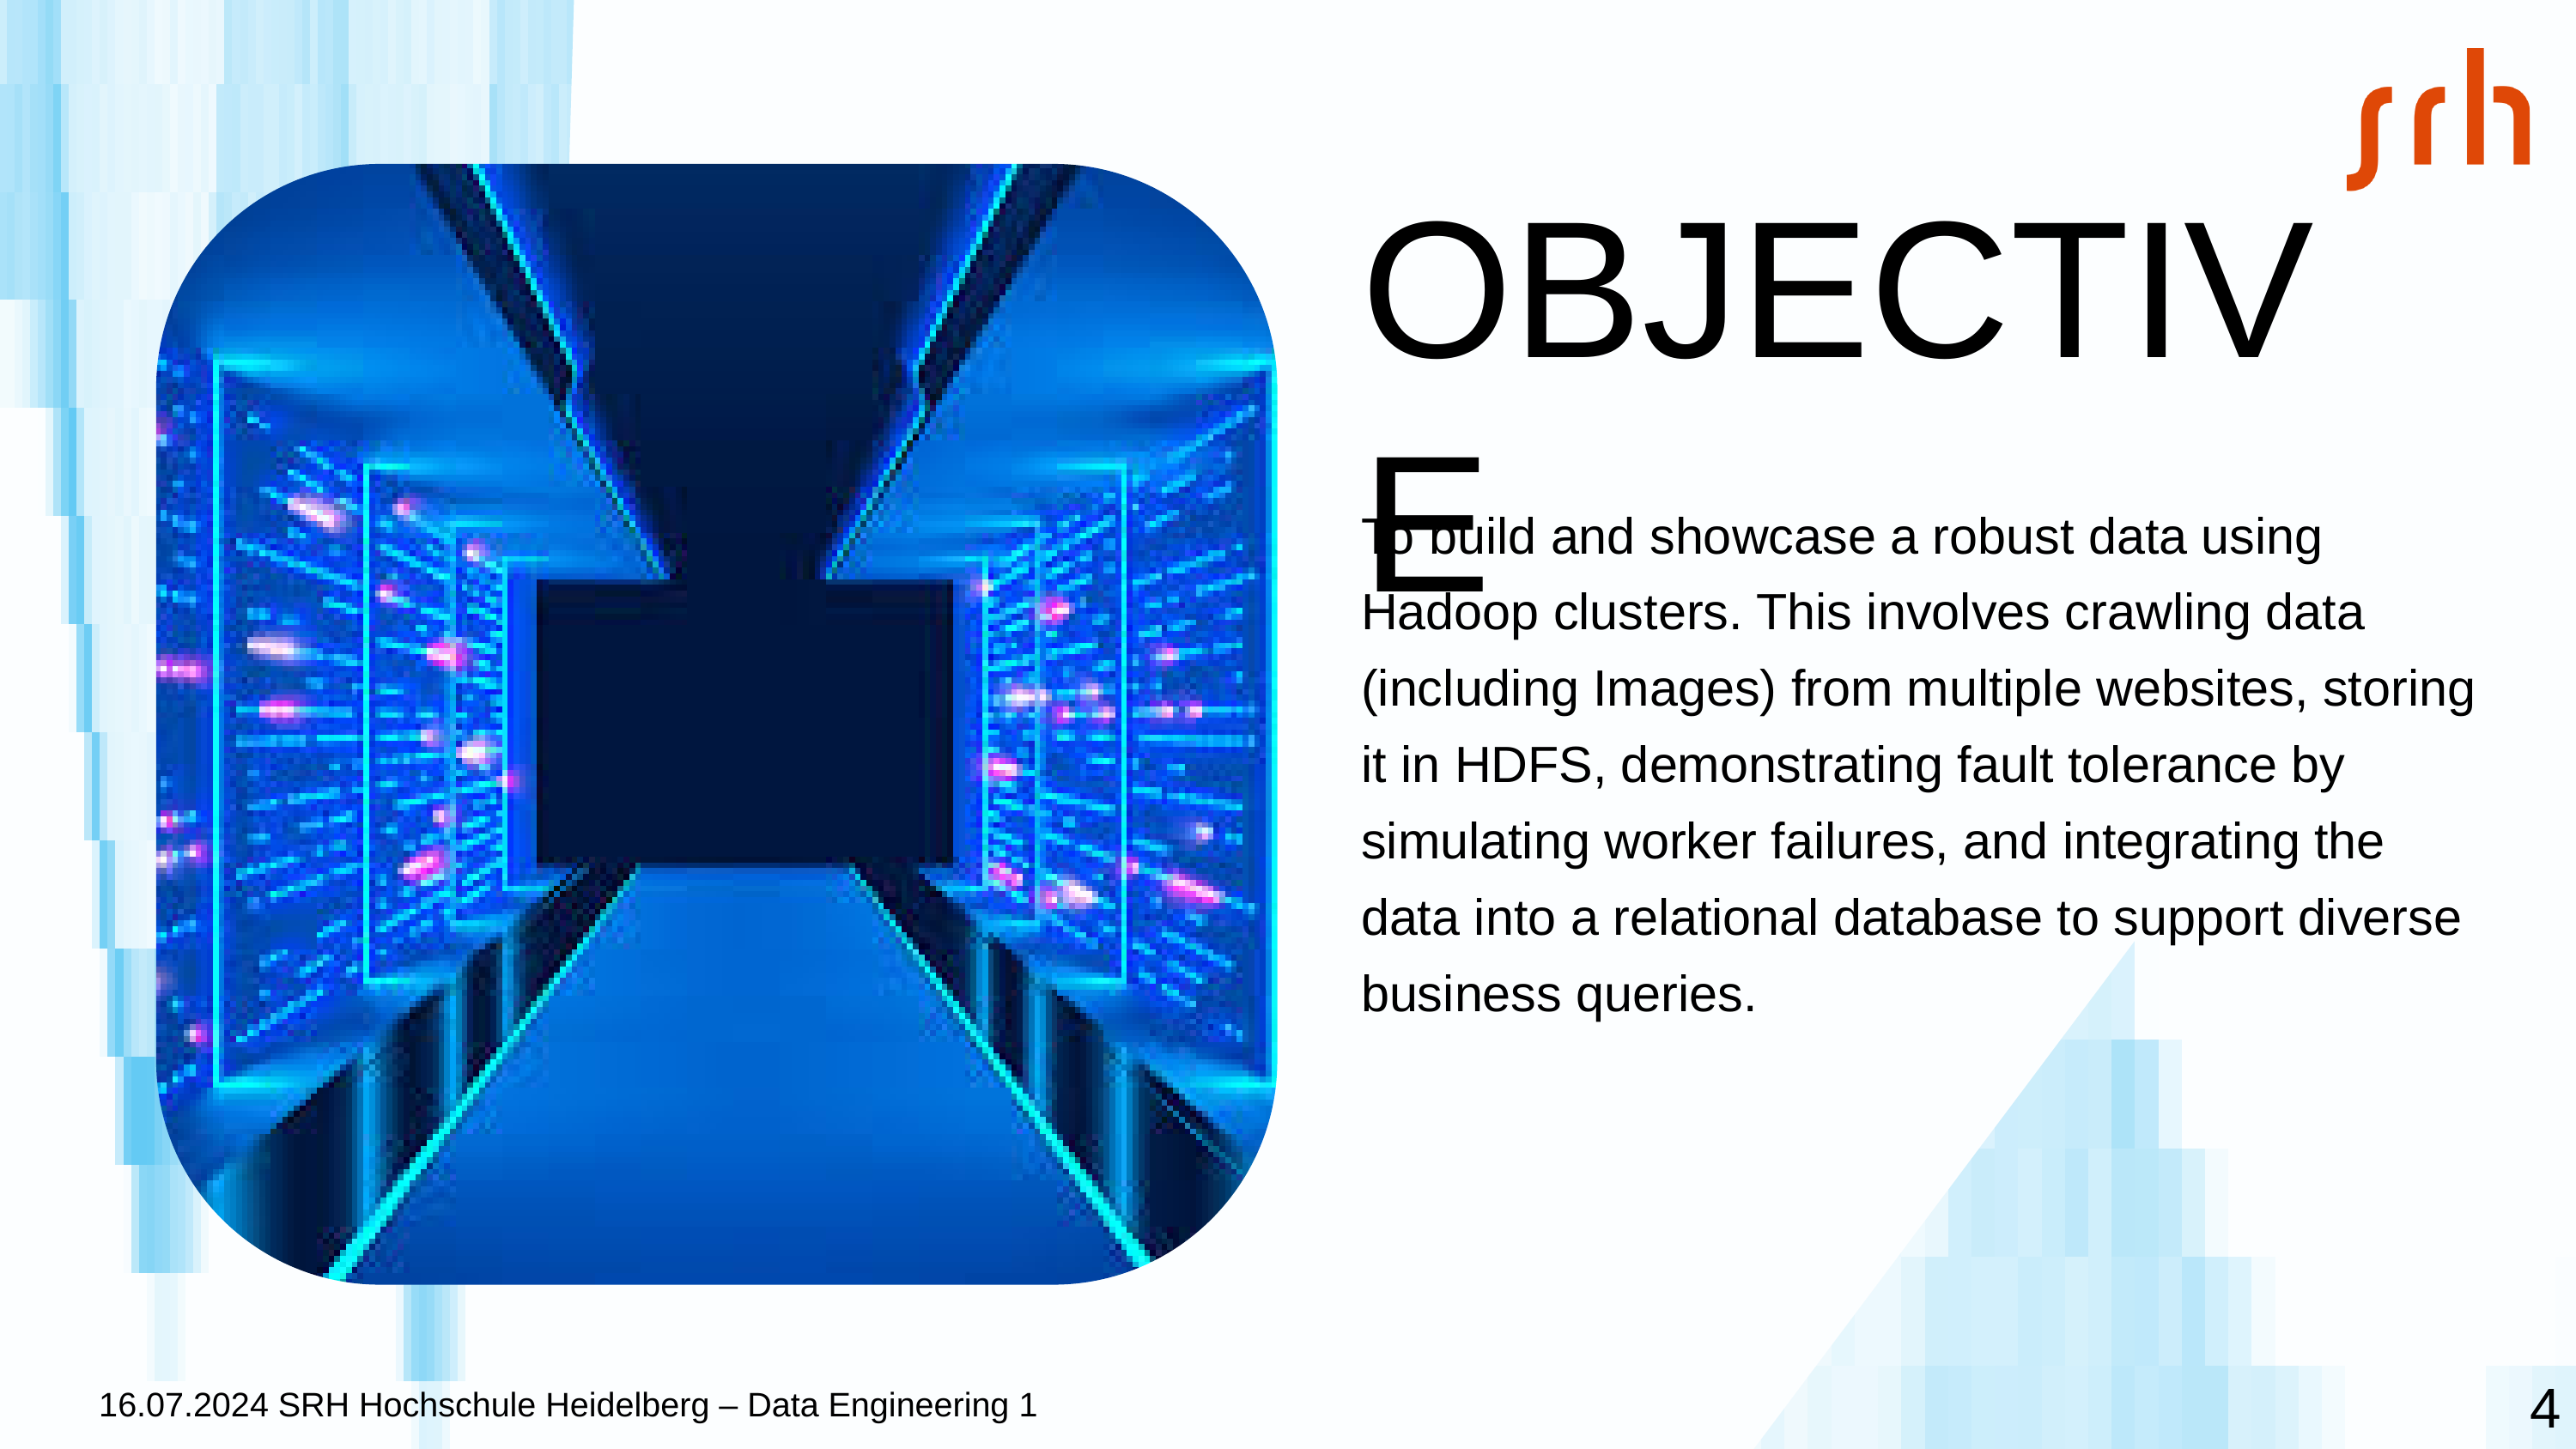

OBJECTIVE

To build and showcase a robust data using Hadoop clusters. This involves crawling data (including Images) from multiple websites, storing it in HDFS, demonstrating fault tolerance by simulating worker failures, and integrating the data into a relational database to support diverse business queries.
4
16.07.2024 SRH Hochschule Heidelberg – Data Engineering 1